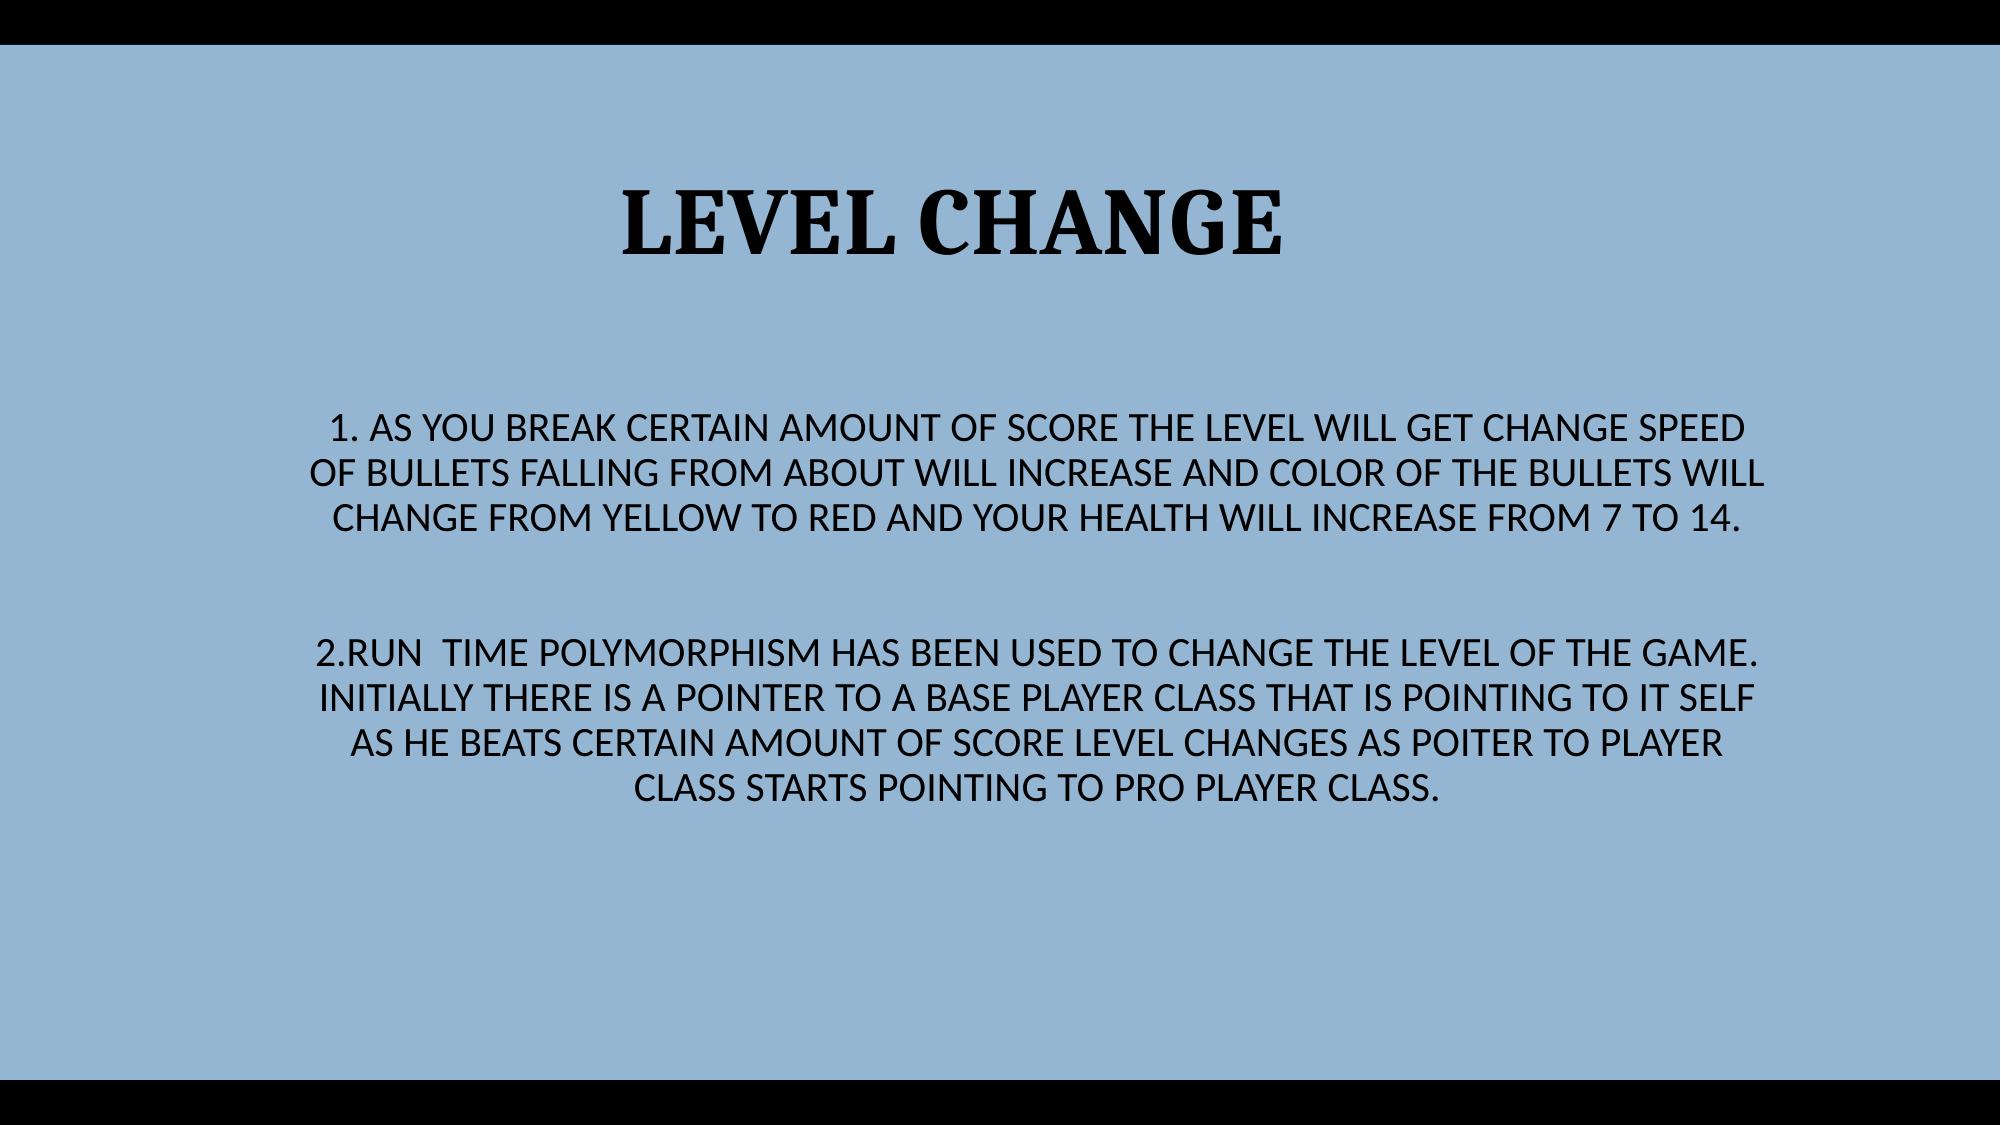

# level change
1. As you break certain amount of score the level will get change speed of bullets falling from about will increase and color of the bullets will change from yellow to red and your health will increase from 7 to 14.

2.Run  time polymorphism has been used to change the level of the game.
Initially there is a pointer to a base player class that is pointing to it self as he beats certain amount of score level changes as poiter to player class starts pointing to pro player class.